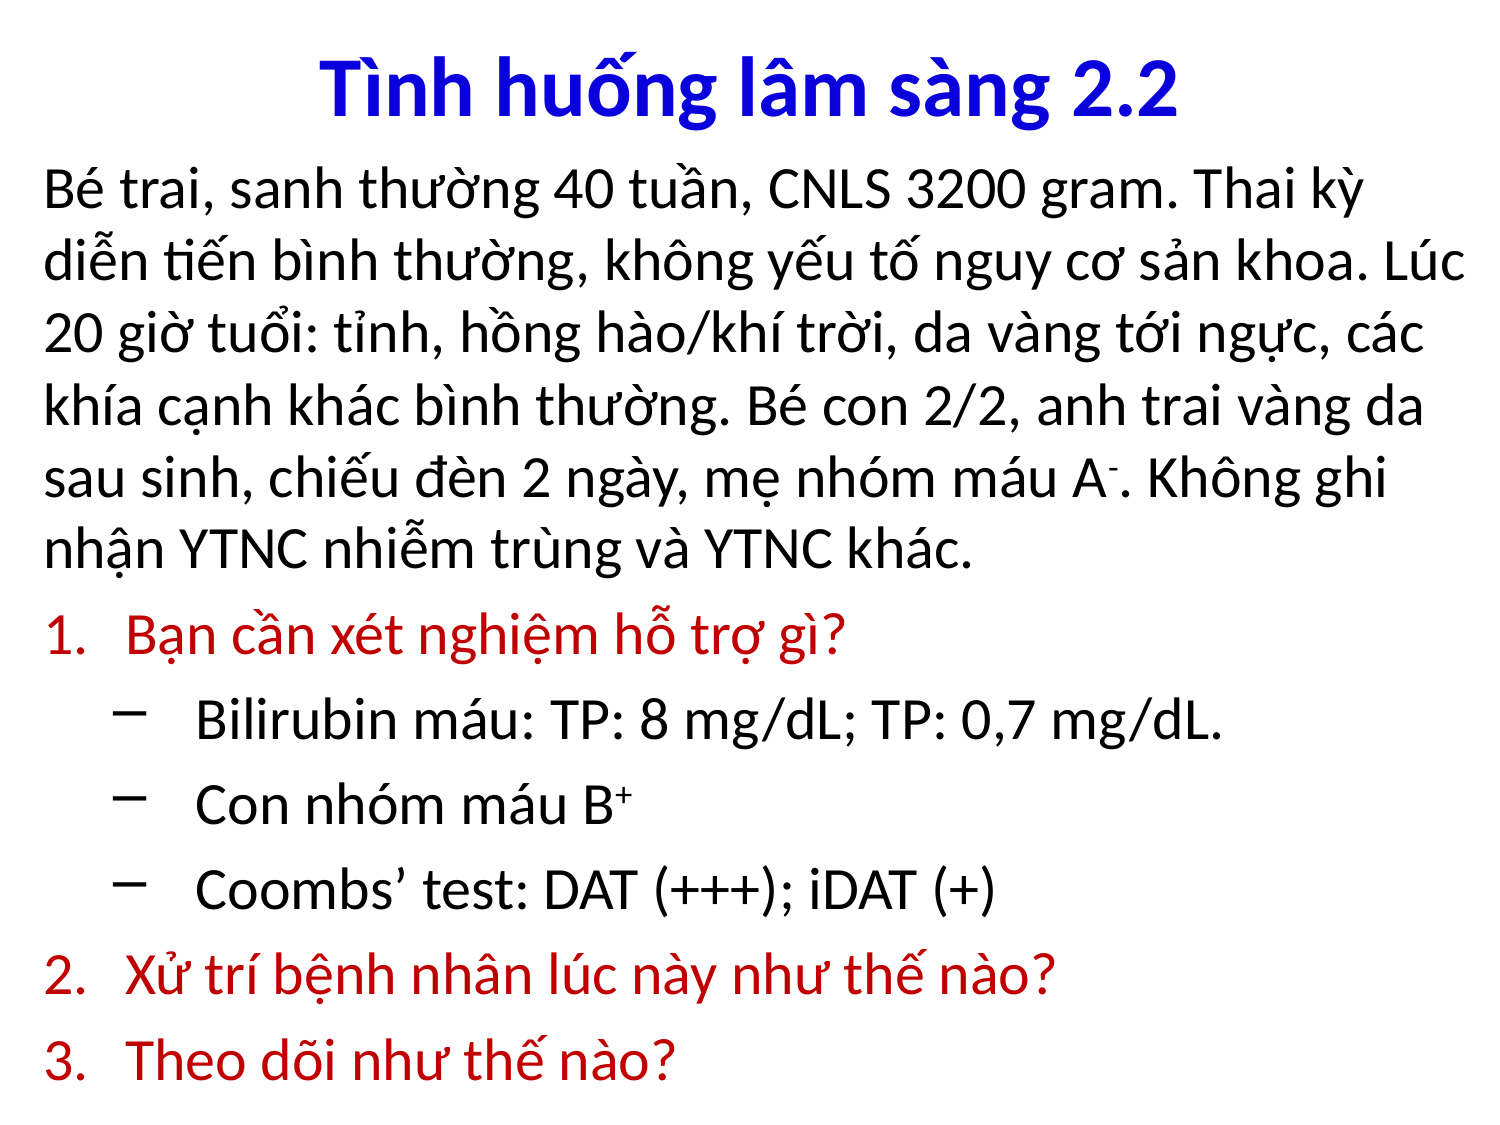

# Tình huống lâm sàng 2.2
Bé trai, sanh thường 40 tuần, CNLS 3200 gram. Thai kỳ diễn tiến bình thường, không yếu tố nguy cơ sản khoa. Lúc 20 giờ tuổi: tỉnh, hồng hào/khí trời, da vàng tới ngực, các khía cạnh khác bình thường. Bé con 2/2, anh trai vàng da sau sinh, chiếu đèn 2 ngày, mẹ nhóm máu A-. Không ghi nhận YTNC nhiễm trùng và YTNC khác.
Bạn cần xét nghiệm hỗ trợ gì?
Bilirubin máu: TP: 8 mg/dL; TP: 0,7 mg/dL.
Con nhóm máu B+
Coombs’ test: DAT (+++); iDAT (+)
Xử trí bệnh nhân lúc này như thế nào?
Theo dõi như thế nào?